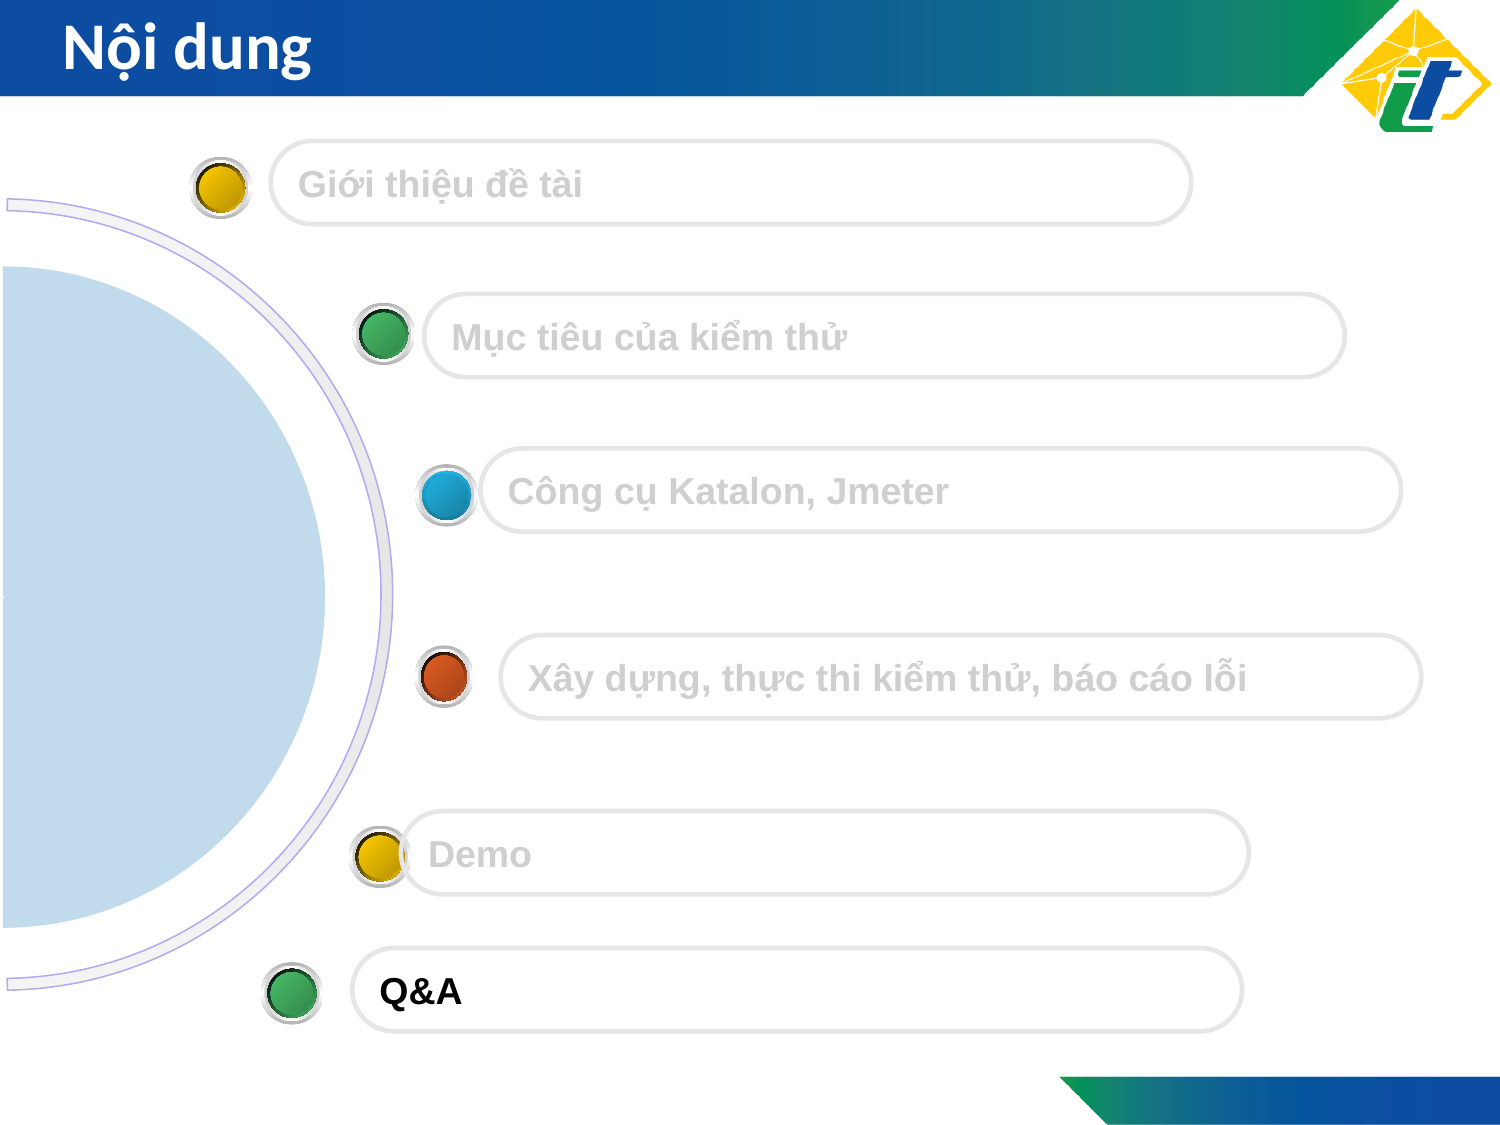

# Nội dung
Giới thiệu đề tài

Mục tiêu của kiểm thử

Công cụ Katalon, Jmeter

Xây dựng, thực thi kiểm thử, báo cáo lỗi

Demo

Q&A